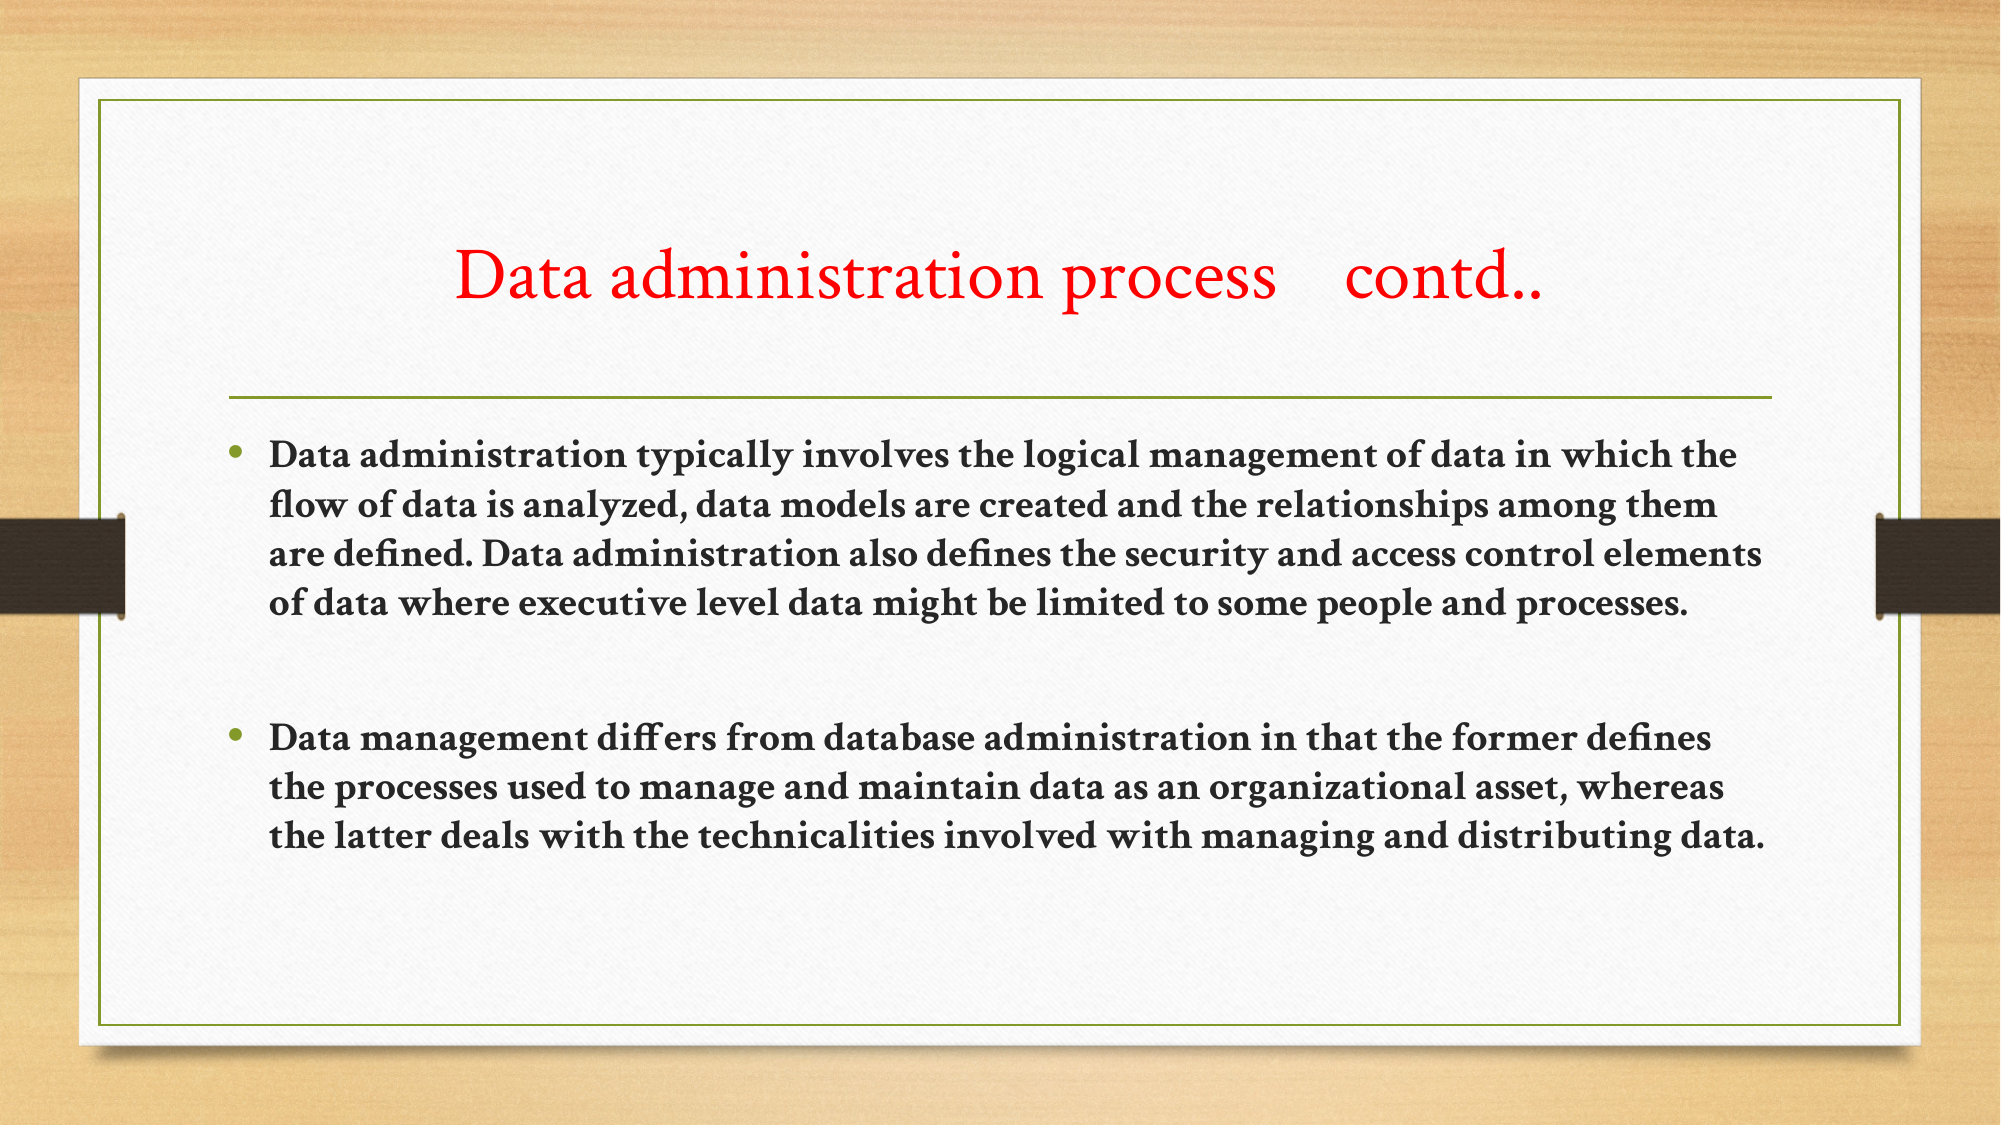

# Data administration process    contd..
Data administration typically involves the logical management of data in which the flow of data is analyzed, data models are created and the relationships among them are defined. Data administration also defines the security and access control elements of data where executive level data might be limited to some people and processes.

Data management differs from database administration in that the former defines the processes used to manage and maintain data as an organizational asset, whereas the latter deals with the technicalities involved with managing and distributing data.